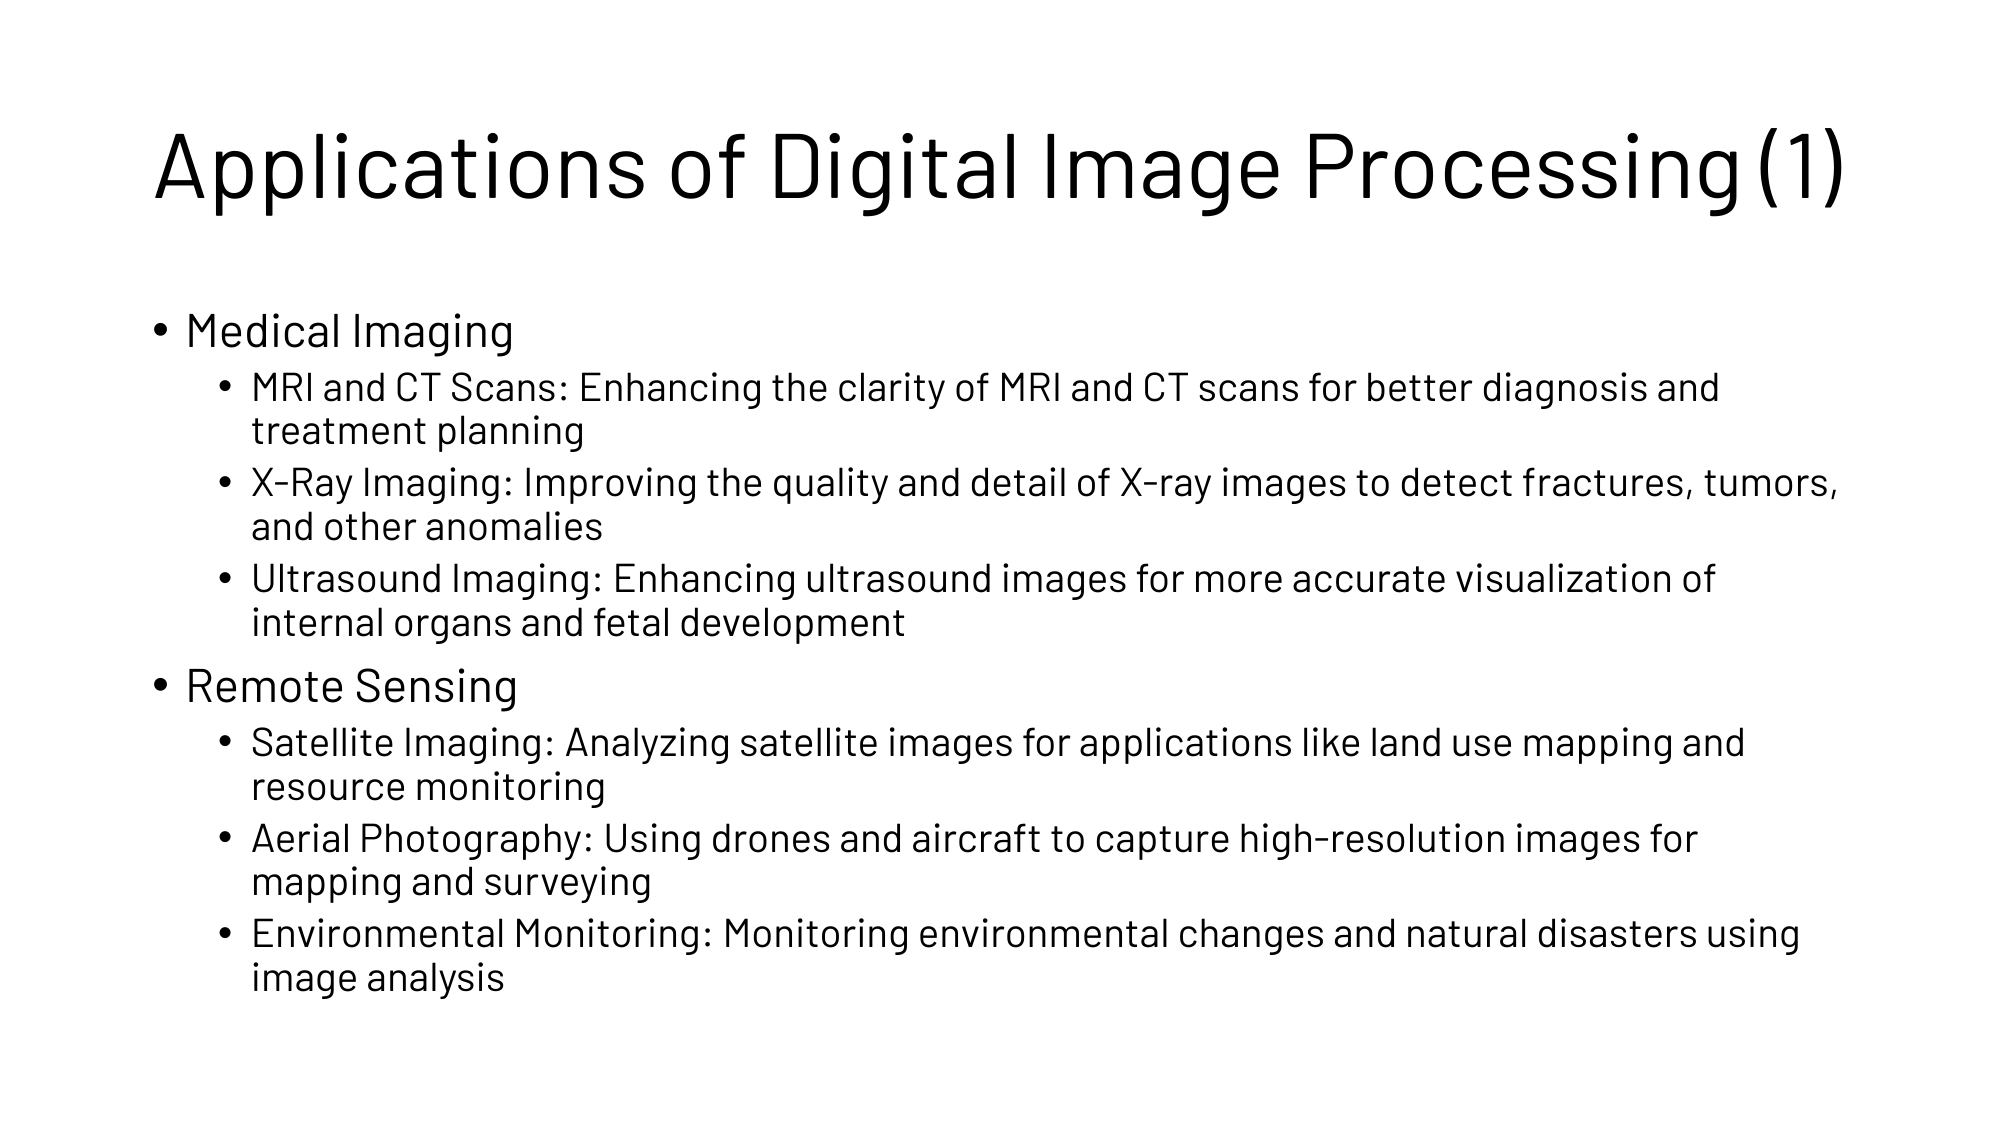

# Applications of Digital Image Processing (1)
Medical Imaging
MRI and CT Scans: Enhancing the clarity of MRI and CT scans for better diagnosis and treatment planning
X-Ray Imaging: Improving the quality and detail of X-ray images to detect fractures, tumors, and other anomalies
Ultrasound Imaging: Enhancing ultrasound images for more accurate visualization of internal organs and fetal development
Remote Sensing
Satellite Imaging: Analyzing satellite images for applications like land use mapping and resource monitoring
Aerial Photography: Using drones and aircraft to capture high-resolution images for mapping and surveying
Environmental Monitoring: Monitoring environmental changes and natural disasters using image analysis